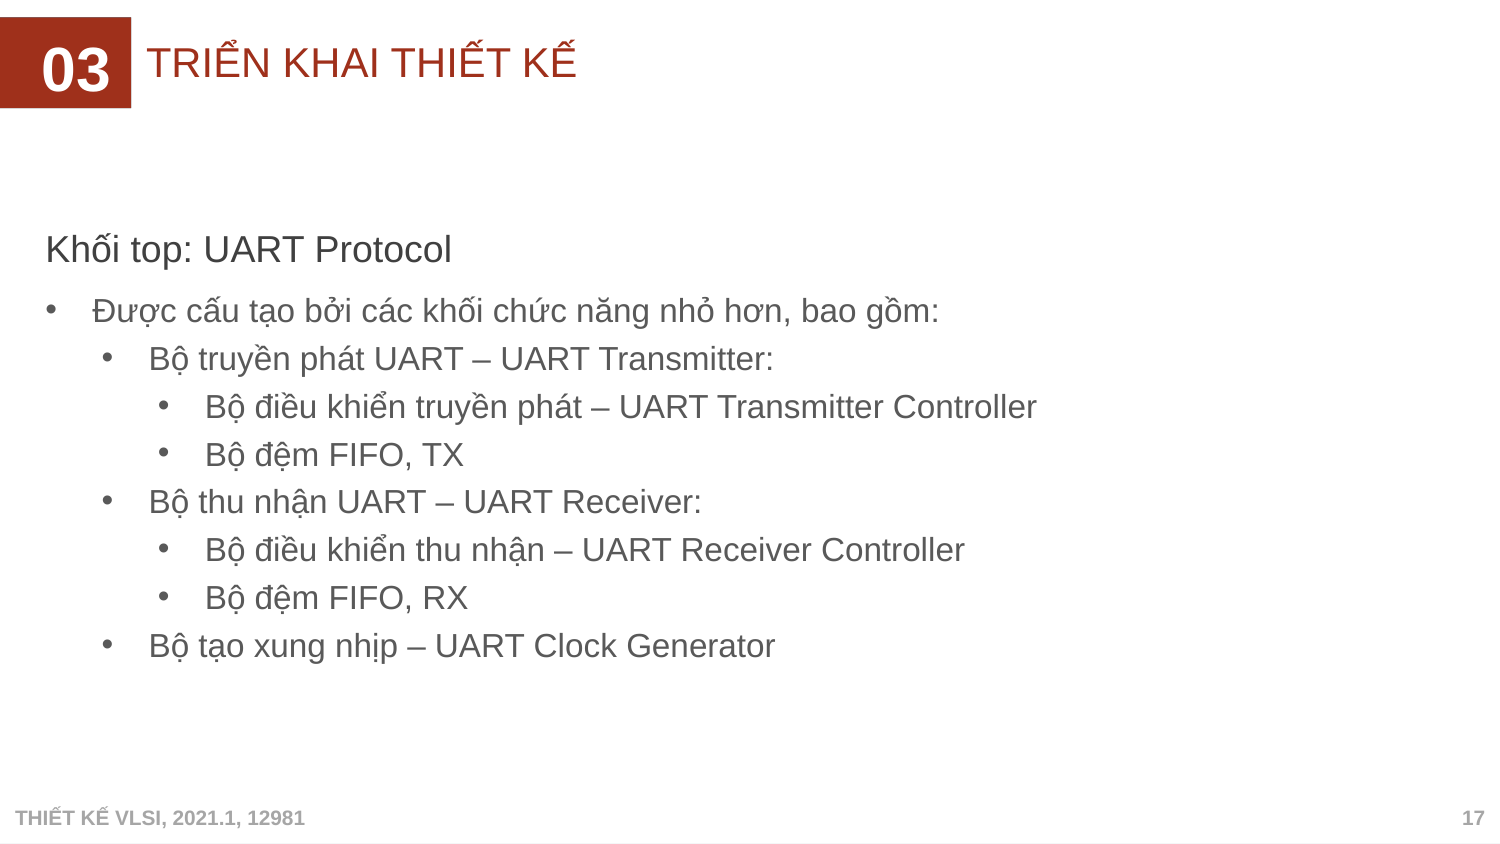

03

# TRIỂN KHAI THIẾT KẾ
Khối top: UART Protocol
Được cấu tạo bởi các khối chức năng nhỏ hơn, bao gồm:
Bộ truyền phát UART – UART Transmitter:
Bộ điều khiển truyền phát – UART Transmitter Controller
Bộ đệm FIFO, TX
Bộ thu nhận UART – UART Receiver:
Bộ điều khiển thu nhận – UART Receiver Controller
Bộ đệm FIFO, RX
Bộ tạo xung nhịp – UART Clock Generator
17
THIẾT KẾ VLSI, 2021.1, 12981